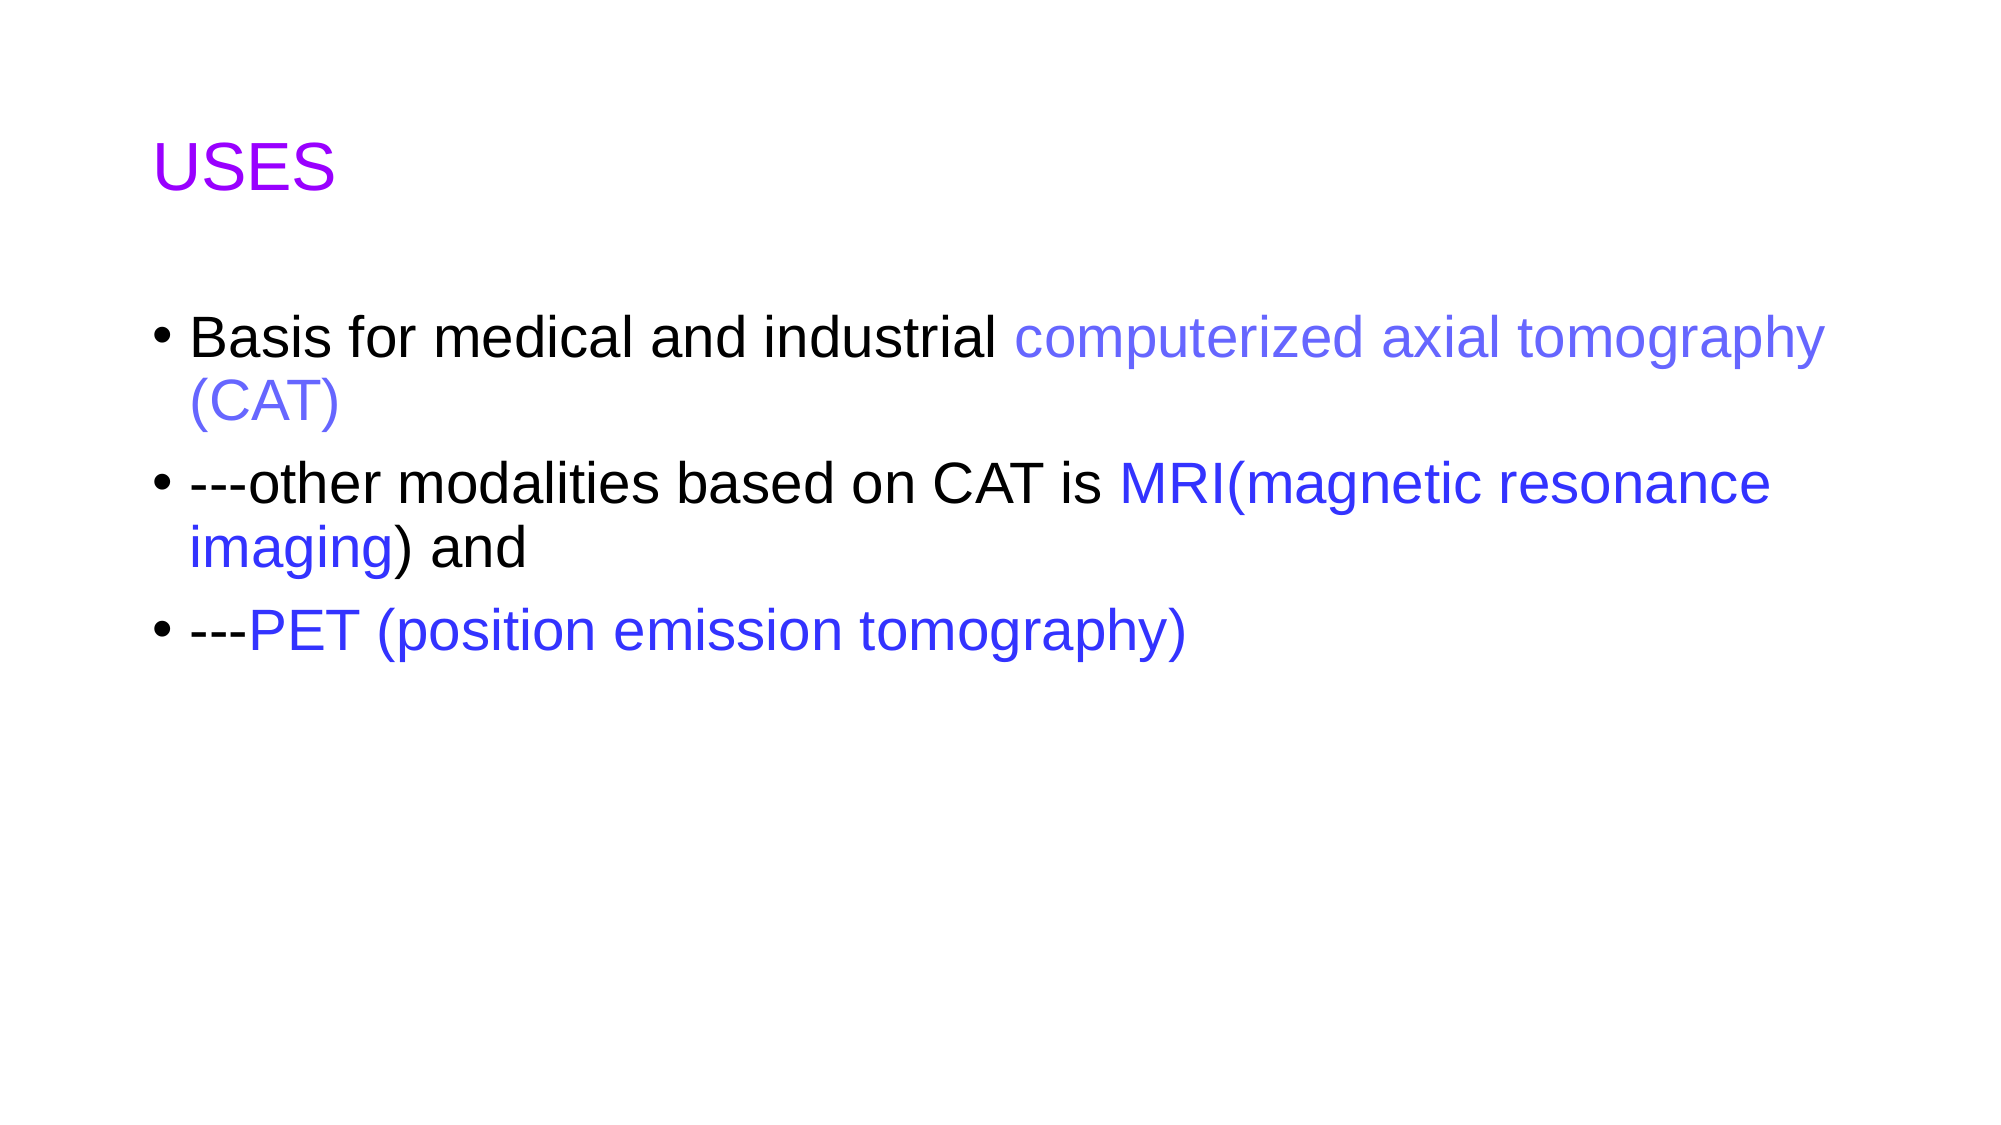

USES
Basis for medical and industrial computerized axial tomography (CAT)
---other modalities based on CAT is MRI(magnetic resonance imaging) and
---PET (position emission tomography)